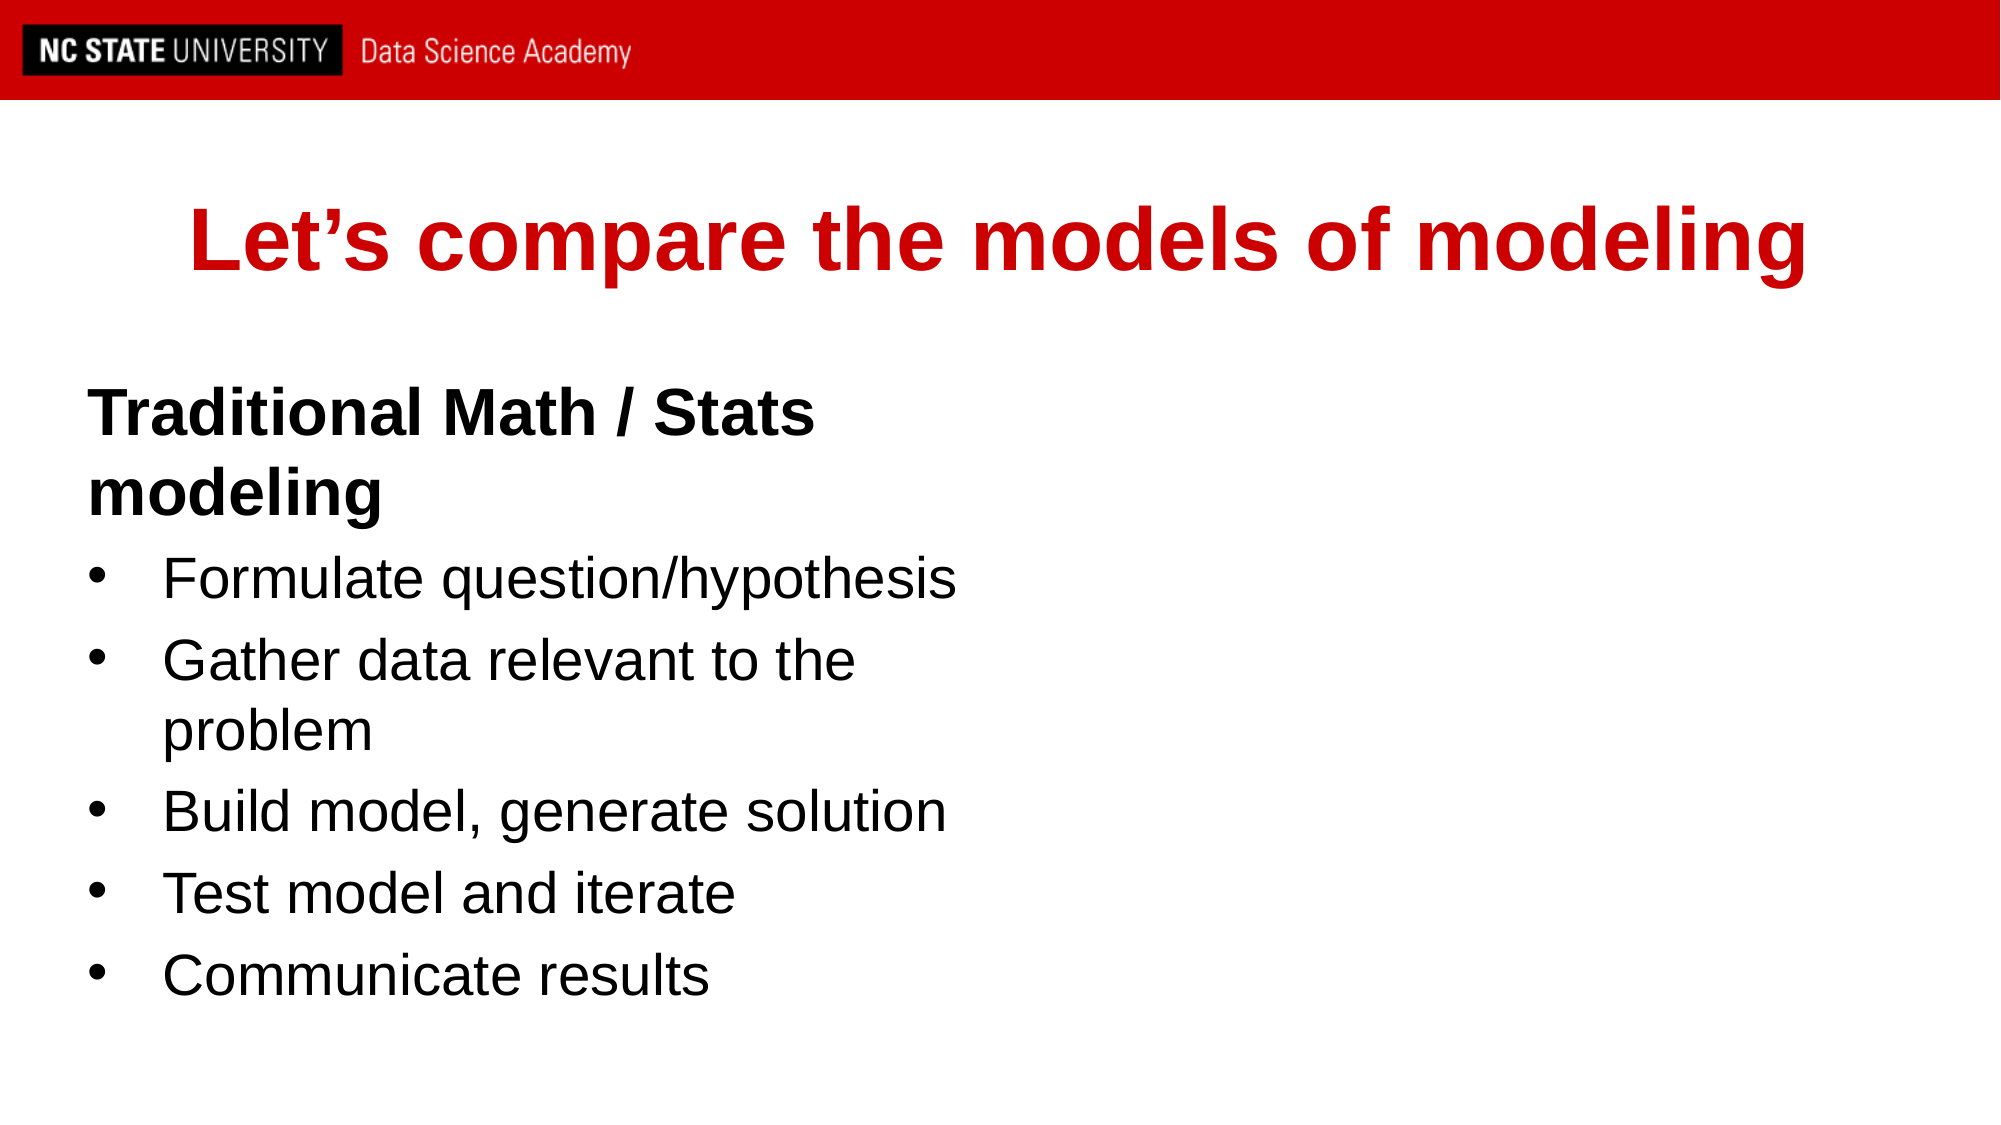

# Let’s compare the models of modeling
Traditional Math / Stats modeling
Formulate question/hypothesis
Gather data relevant to the problem
Build model, generate solution
Test model and iterate
Communicate results